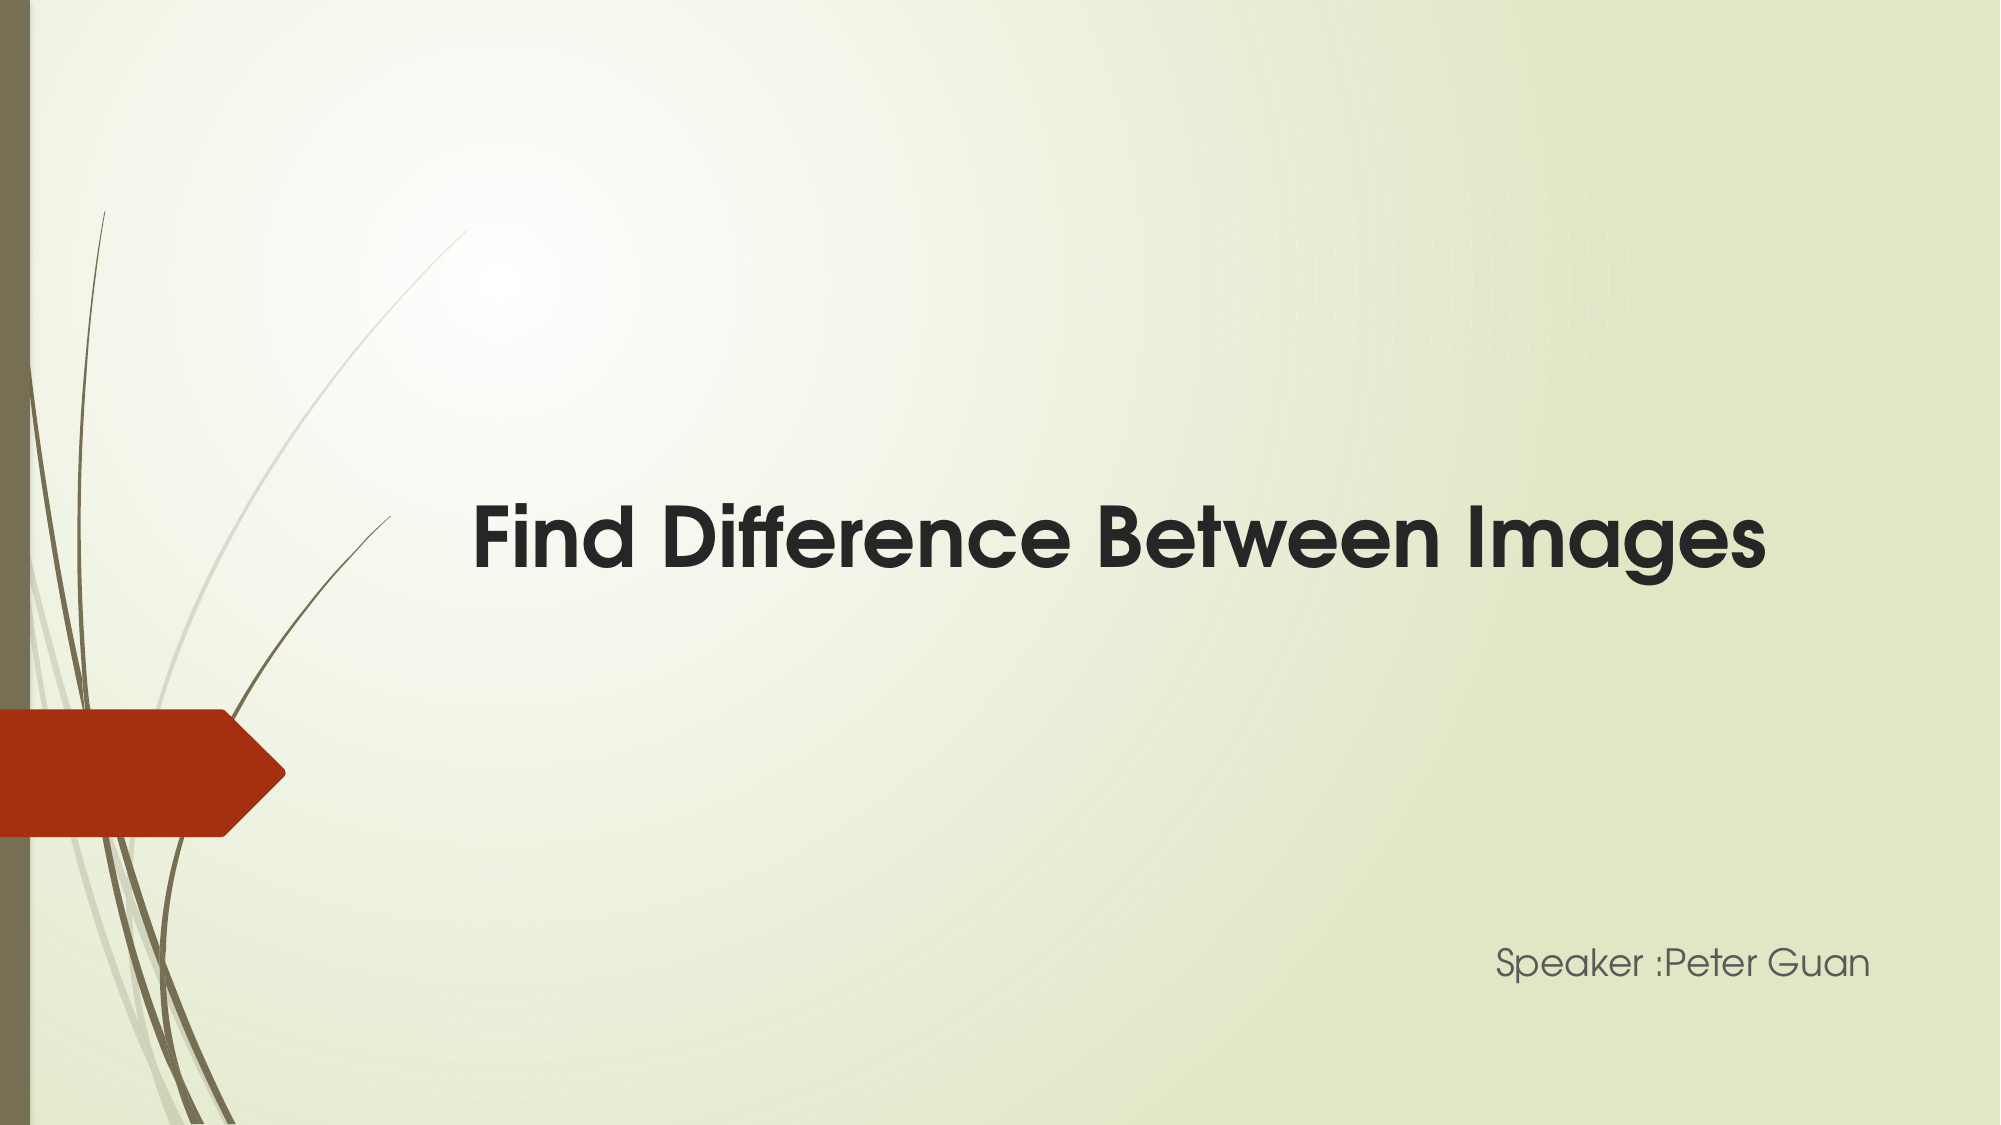

# Find Difference Between Images
Speaker :Peter Guan